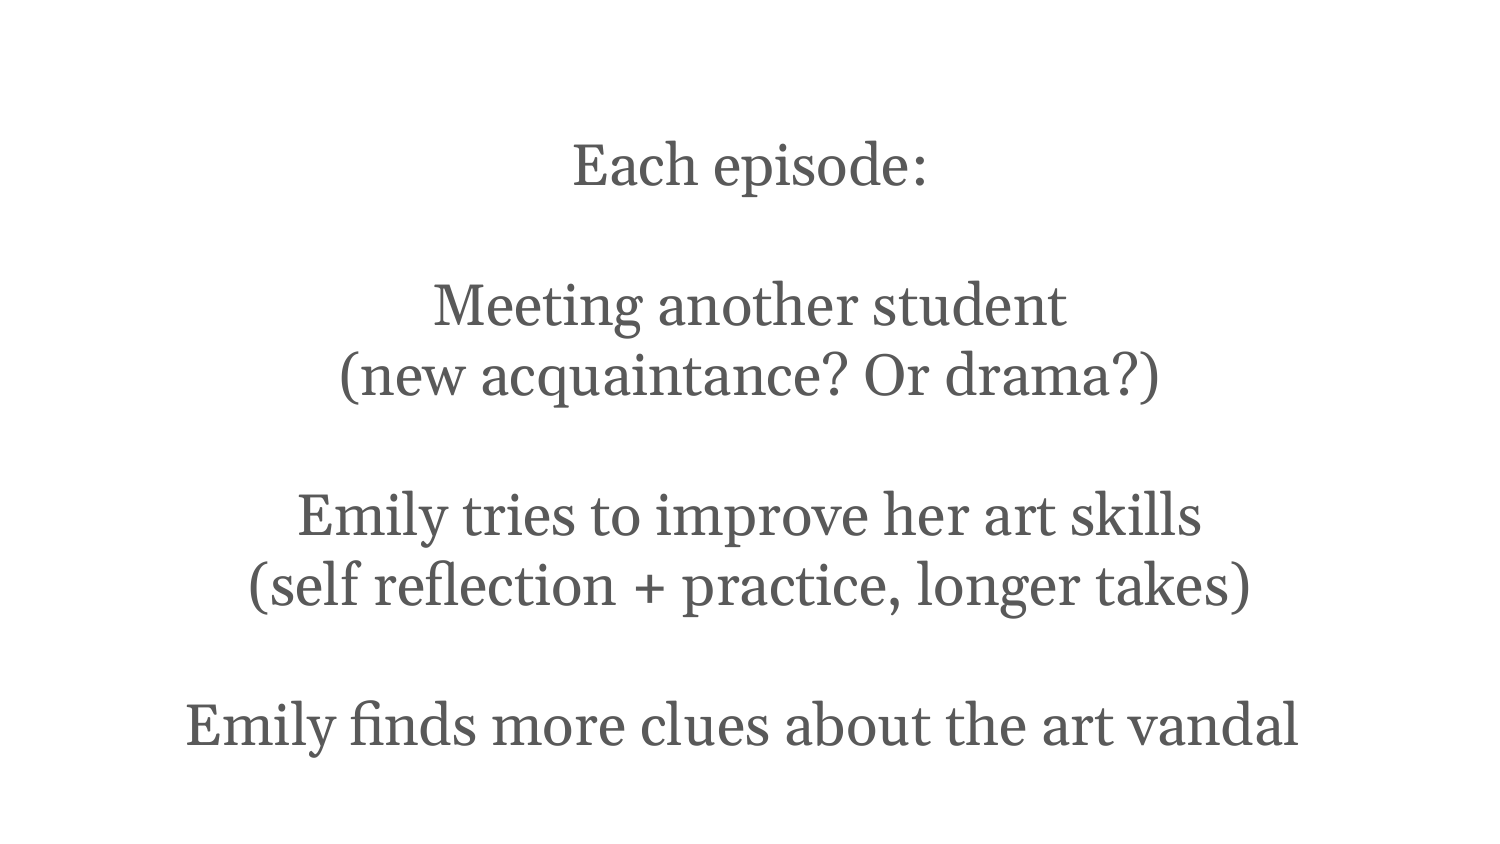

Each episode:
Meeting another student
(new acquaintance? Or drama?)

Emily tries to improve her art skills
(self reflection + practice, longer takes)

Emily finds more clues about the art vandal